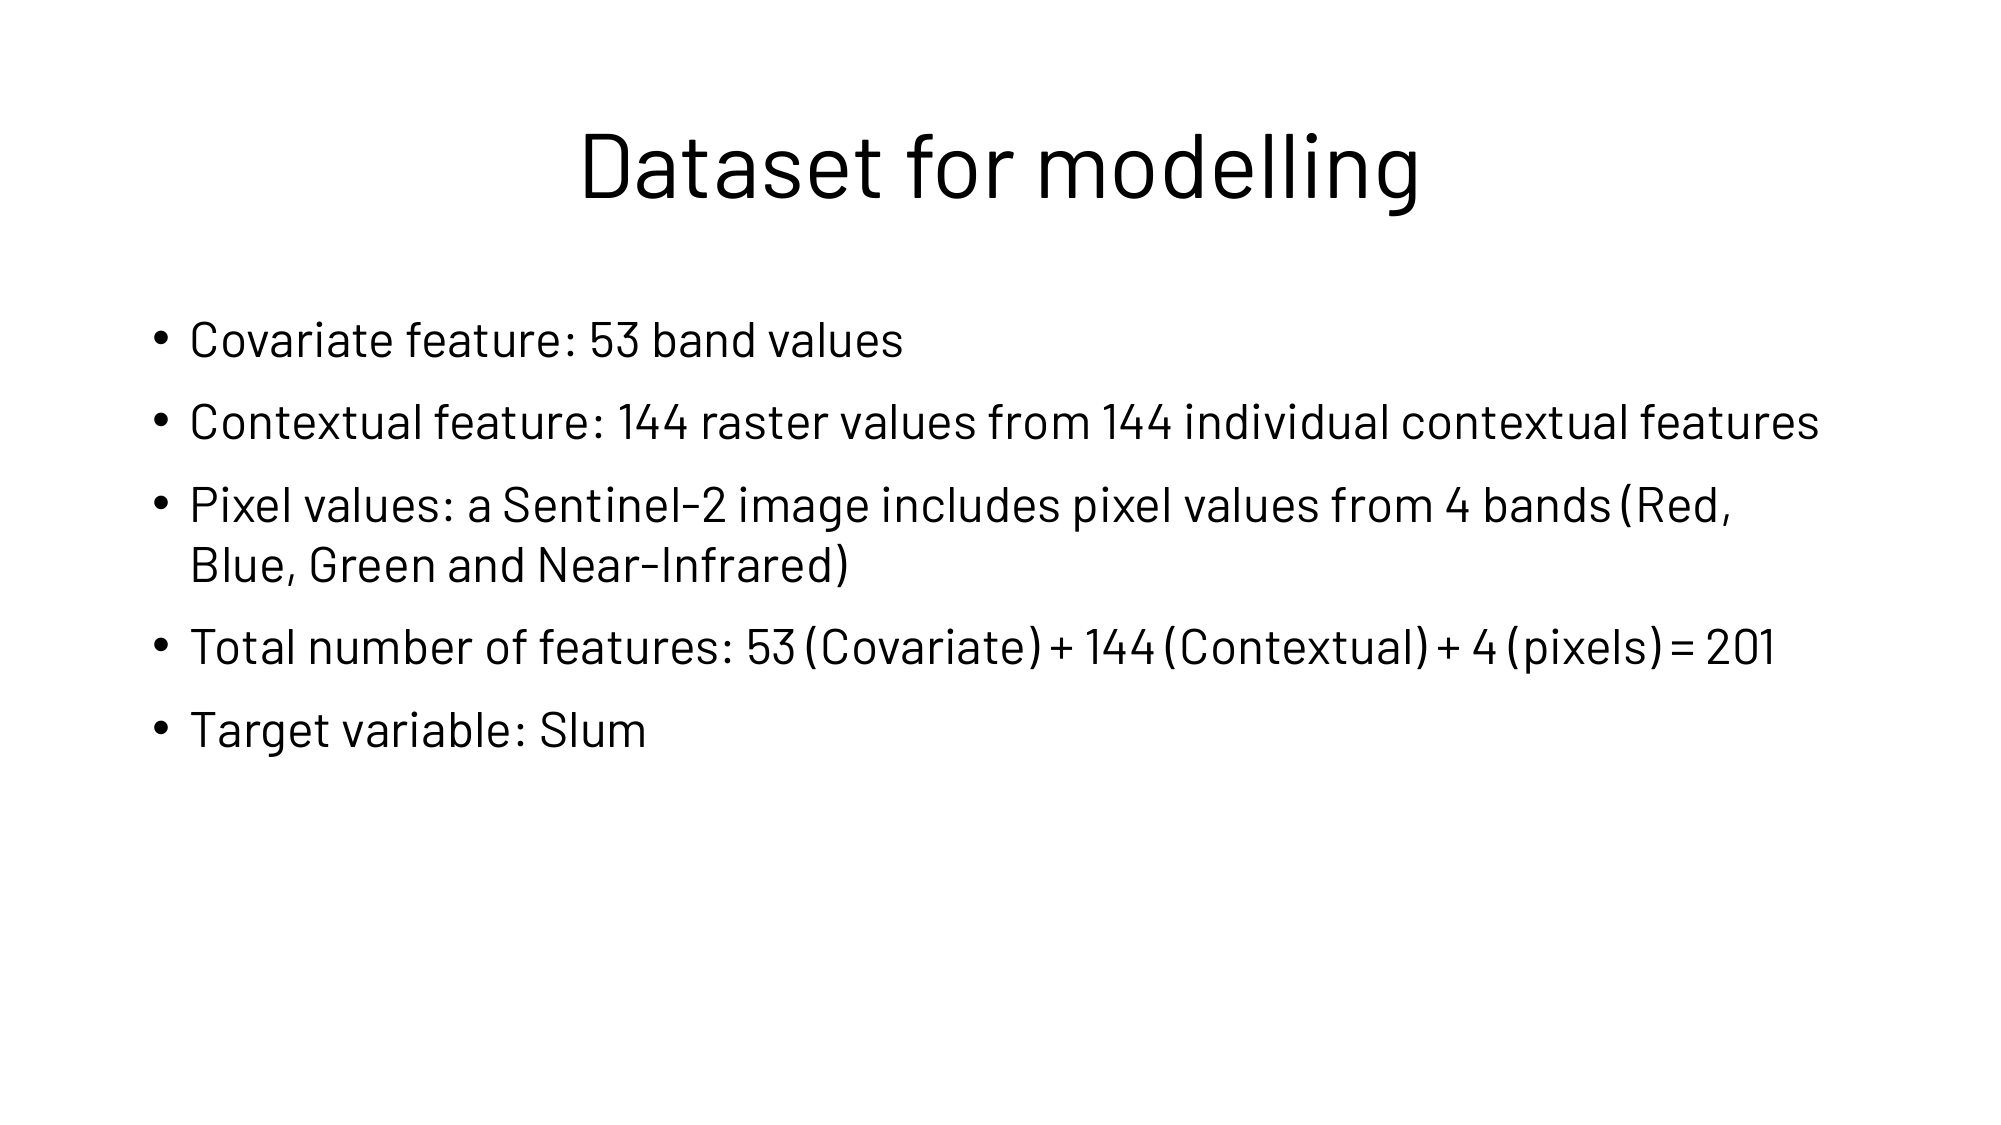

# Dataset for modelling
Covariate feature: 53 band values
Contextual feature: 144 raster values from 144 individual contextual features
Pixel values: a Sentinel-2 image includes pixel values from 4 bands (Red, Blue, Green and Near-Infrared)
Total number of features: 53 (Covariate) + 144 (Contextual) + 4 (pixels) = 201
Target variable: Slum